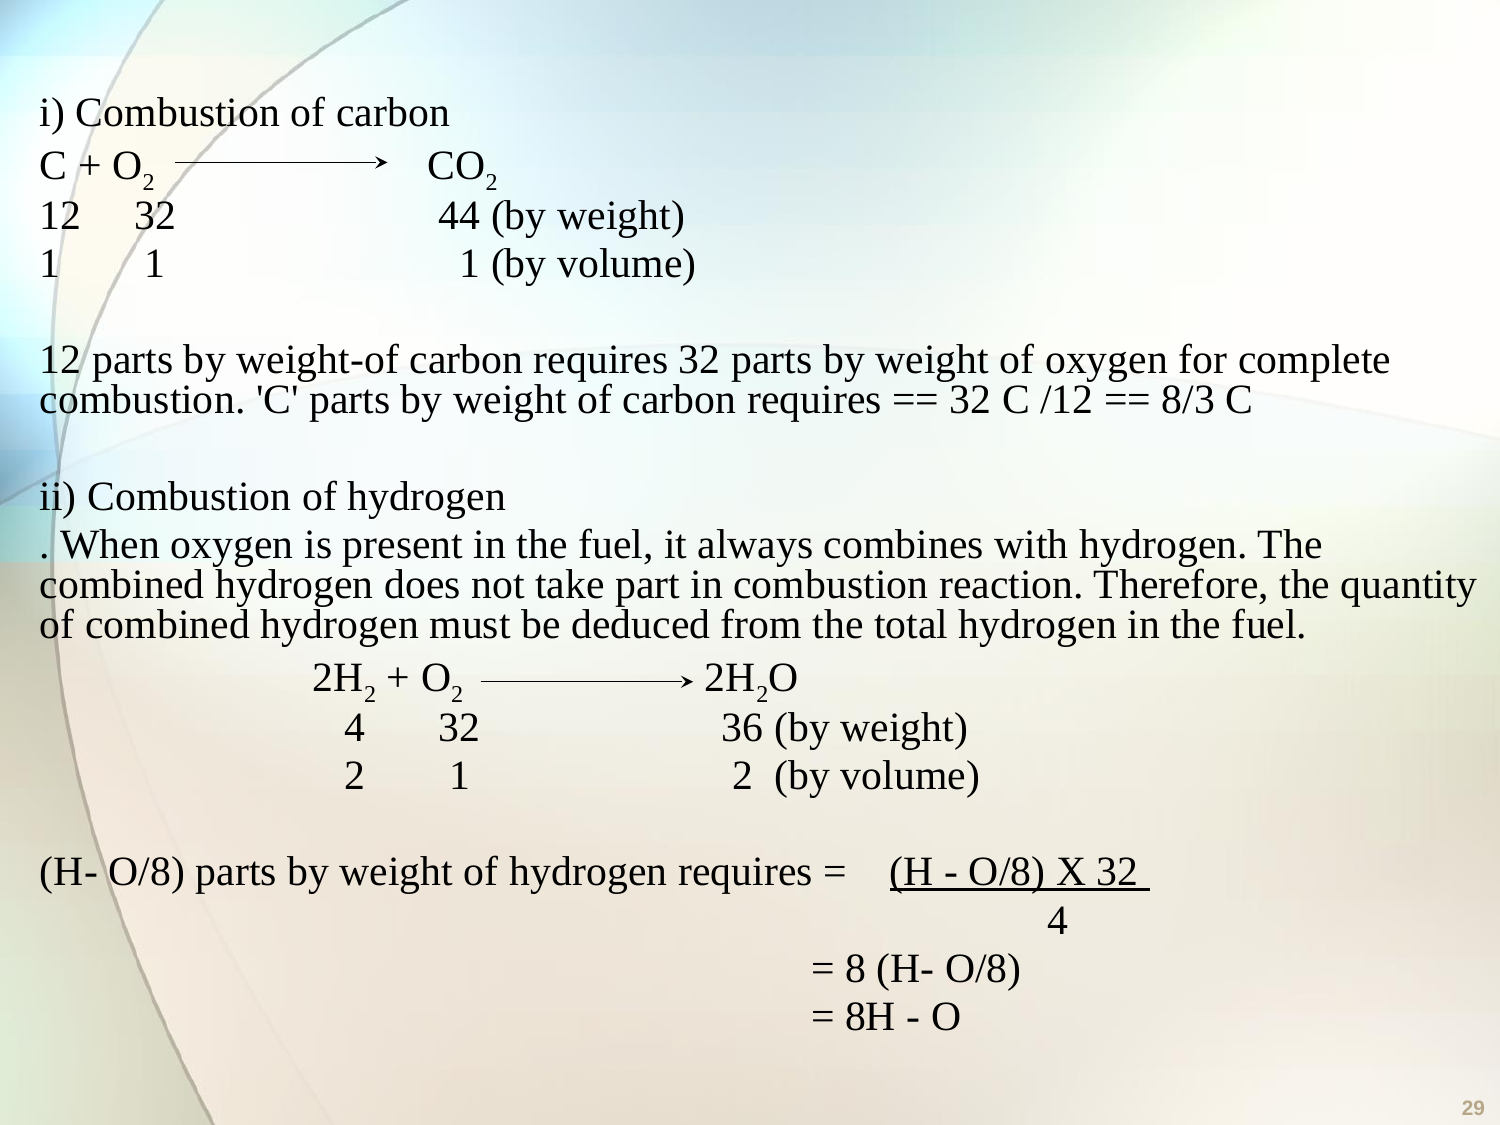

i) Combustion of carbon
C + O2                          CO2
12     32                         44 (by weight)
1        1                            1 (by volume)

12 parts by weight-of carbon requires 32 parts by weight of oxygen for complete combustion. 'C' parts by weight of carbon requires == 32 C /12 == 8/3 C

ii) Combustion of hydrogen
. When oxygen is present in the fuel, it always combines with hydrogen. The combined hydrogen does not take part in combustion reaction. Therefore, the quantity of combined hydrogen must be deduced from the total hydrogen in the fuel.
                          2H2 + O2                       2H2O
                             4       32                       36 (by weight)
                             2        1                         2  (by volume)

(H- O/8) parts by weight of hydrogen requires =    (H - O/8) X 32
                                                                                                4
					  = 8 (H- O/8)
					  = 8H - O

29